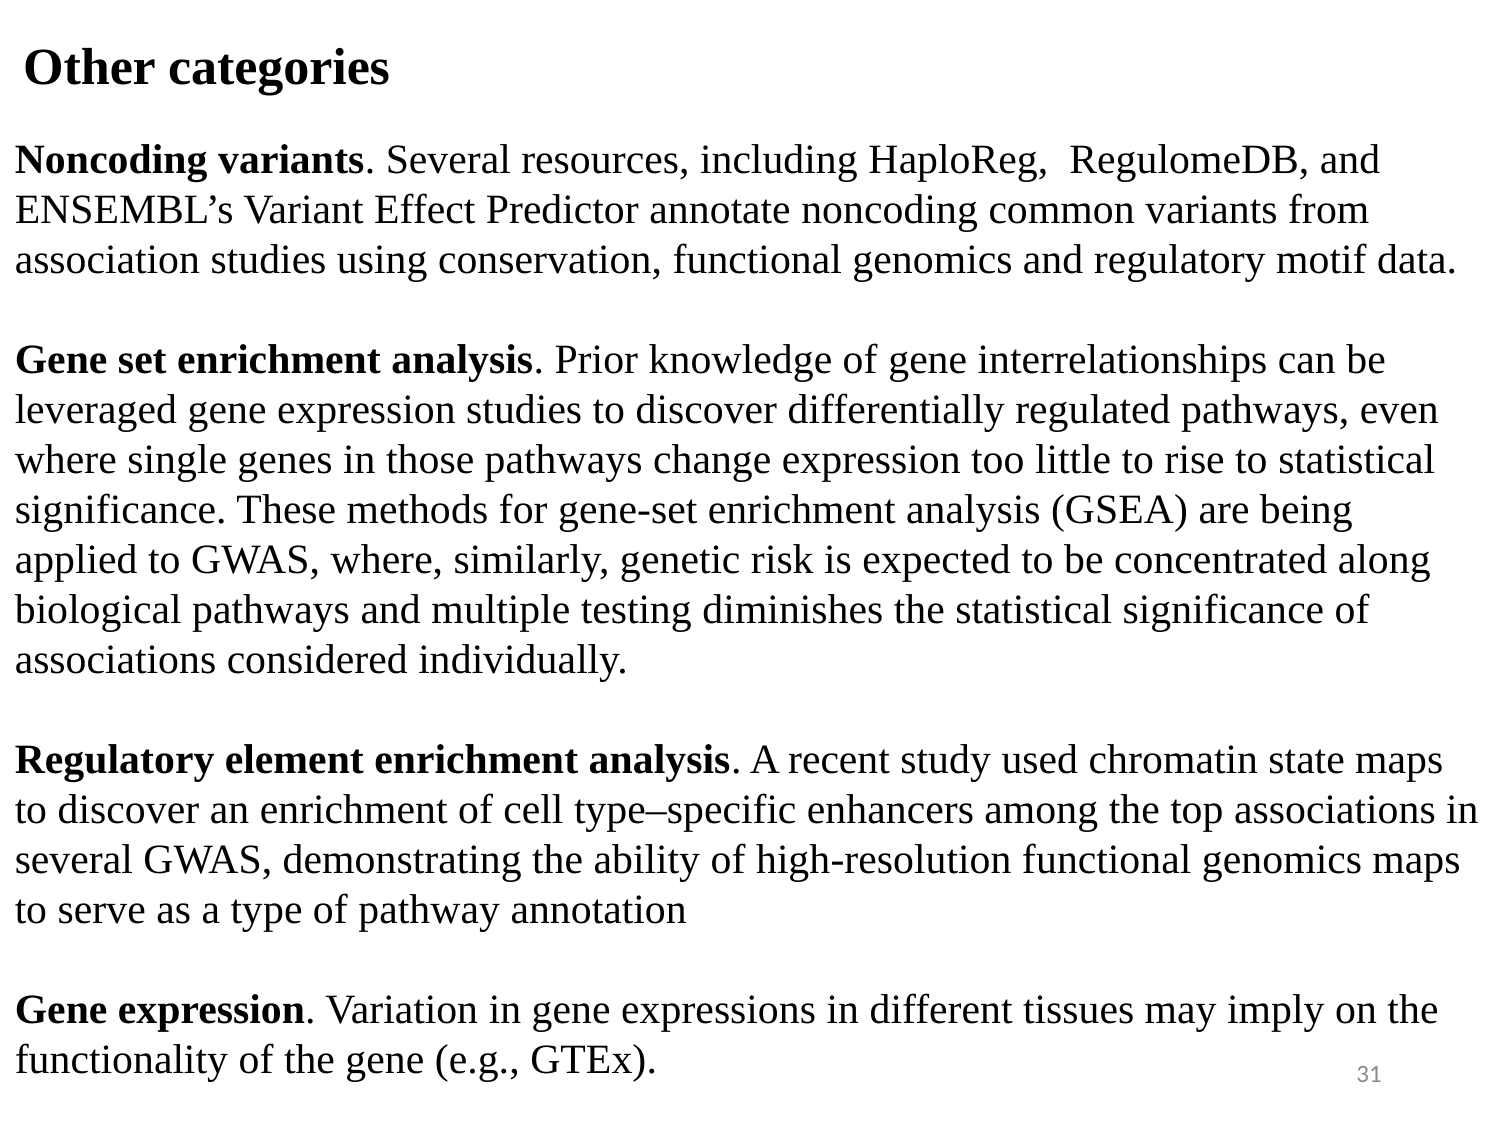

Other categories
Noncoding variants. Several resources, including HaploReg,  RegulomeDB, and ENSEMBL’s Variant Effect Predictor annotate noncoding common variants from association studies using conservation, functional genomics and regulatory motif data.

Gene set enrichment analysis. Prior knowledge of gene interrelationships can be leveraged gene expression studies to discover differentially regulated pathways, even where single genes in those pathways change expression too little to rise to statistical significance. These methods for gene-set enrichment analysis (GSEA) are being applied to GWAS, where, similarly, genetic risk is expected to be concentrated along biological pathways and multiple testing diminishes the statistical significance of associations considered individually.

Regulatory element enrichment analysis. A recent study used chromatin state maps to discover an enrichment of cell type–specific enhancers among the top associations in several GWAS, demonstrating the ability of high-resolution functional genomics maps to serve as a type of pathway annotation

Gene expression. Variation in gene expressions in different tissues may imply on the functionality of the gene (e.g., GTEx).
31